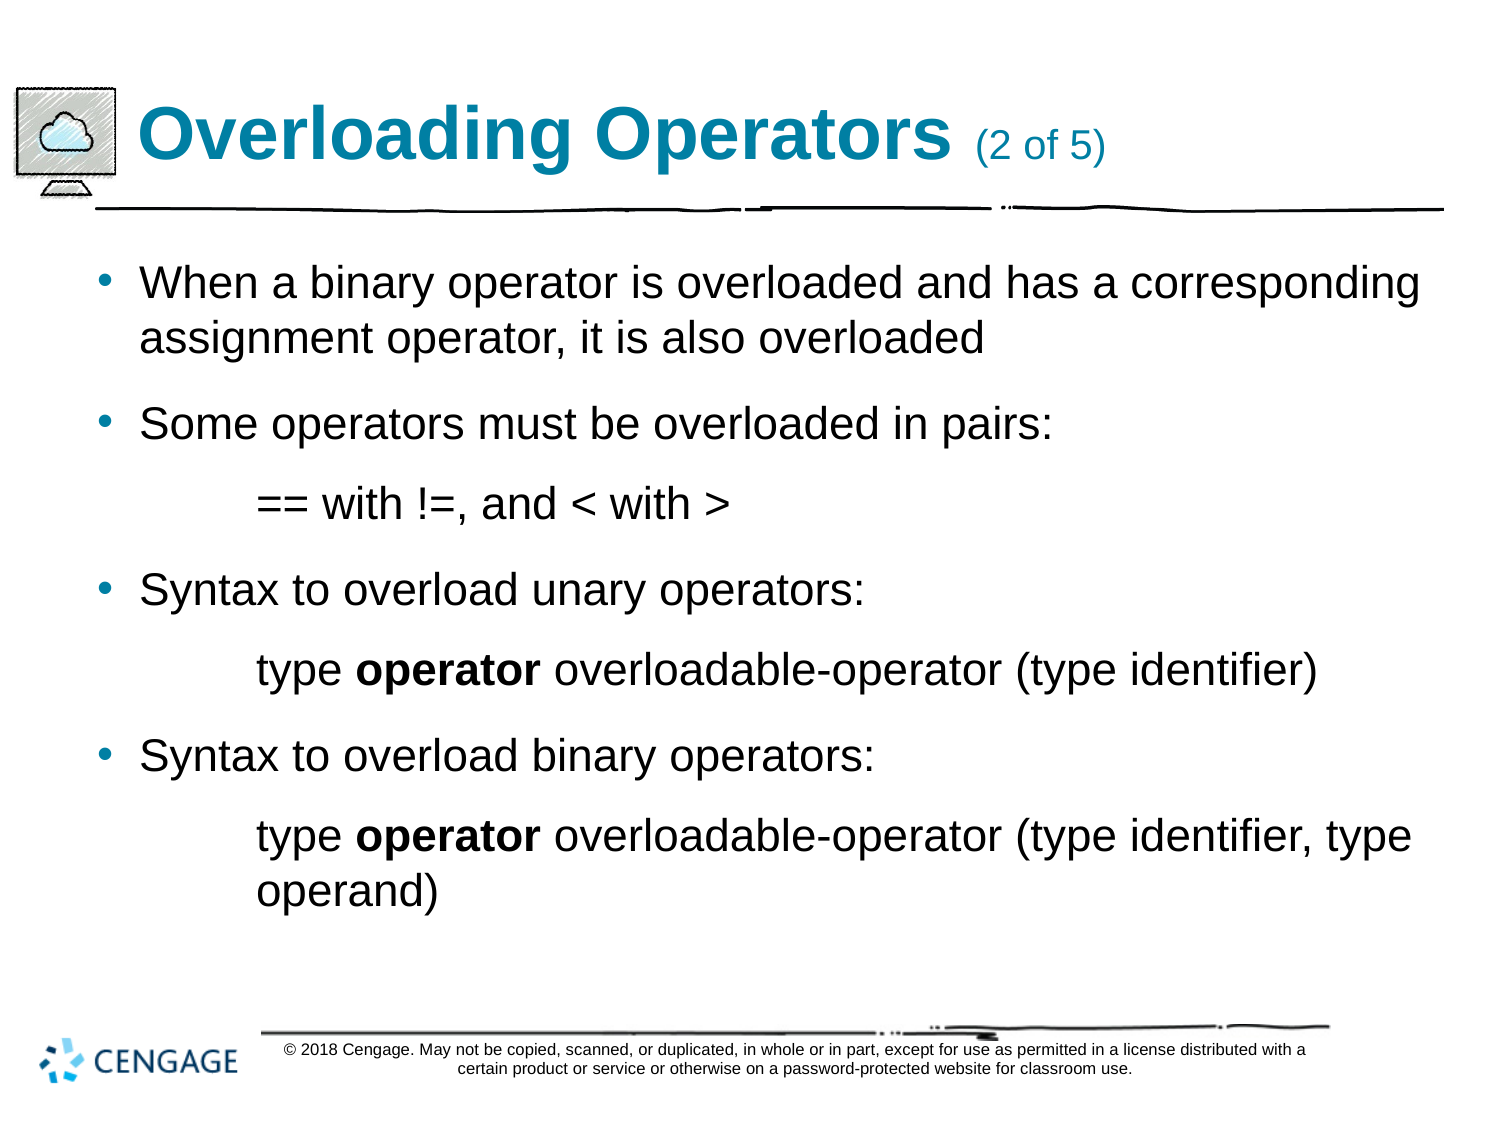

# Overloading Operators (2 of 5)
When a binary operator is overloaded and has a corresponding assignment operator, it is also overloaded
Some operators must be overloaded in pairs:
== with !=, and < with >
Syntax to overload unary operators:
type operator overloadable-operator (type identifier)
Syntax to overload binary operators:
type operator overloadable-operator (type identifier, type operand)
© 2018 Cengage. May not be copied, scanned, or duplicated, in whole or in part, except for use as permitted in a license distributed with a certain product or service or otherwise on a password-protected website for classroom use.